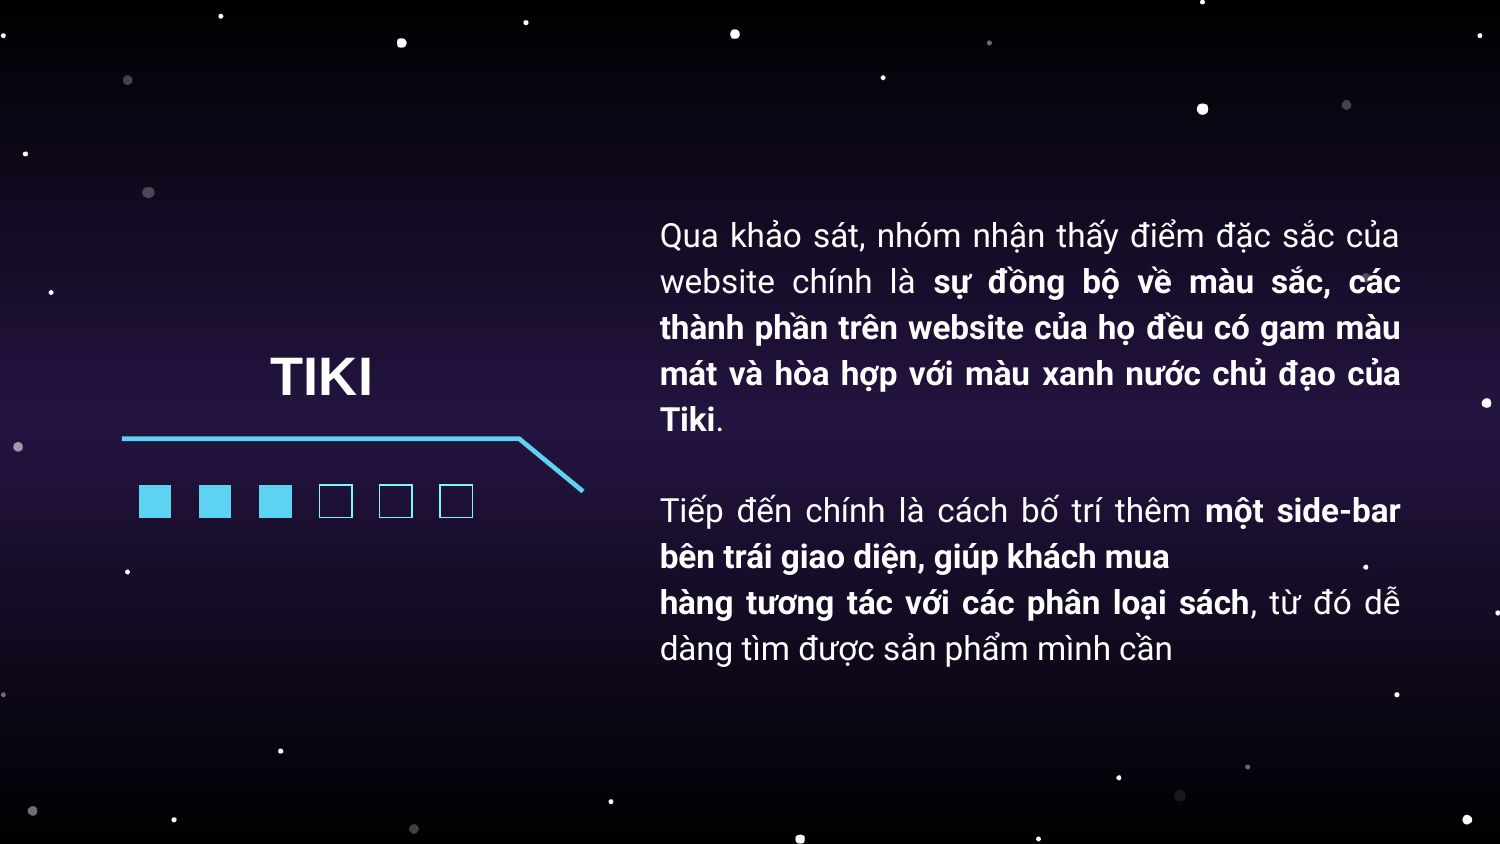

Qua khảo sát, nhóm nhận thấy điểm đặc sắc của website chính là sự đồng bộ về màu sắc, các thành phần trên website của họ đều có gam màu mát và hòa hợp với màu xanh nước chủ đạo của Tiki.

Tiếp đến chính là cách bố trí thêm một side-bar bên trái giao diện, giúp khách mua
hàng tương tác với các phân loại sách, từ đó dễ dàng tìm được sản phẩm mình cần
# TIKI